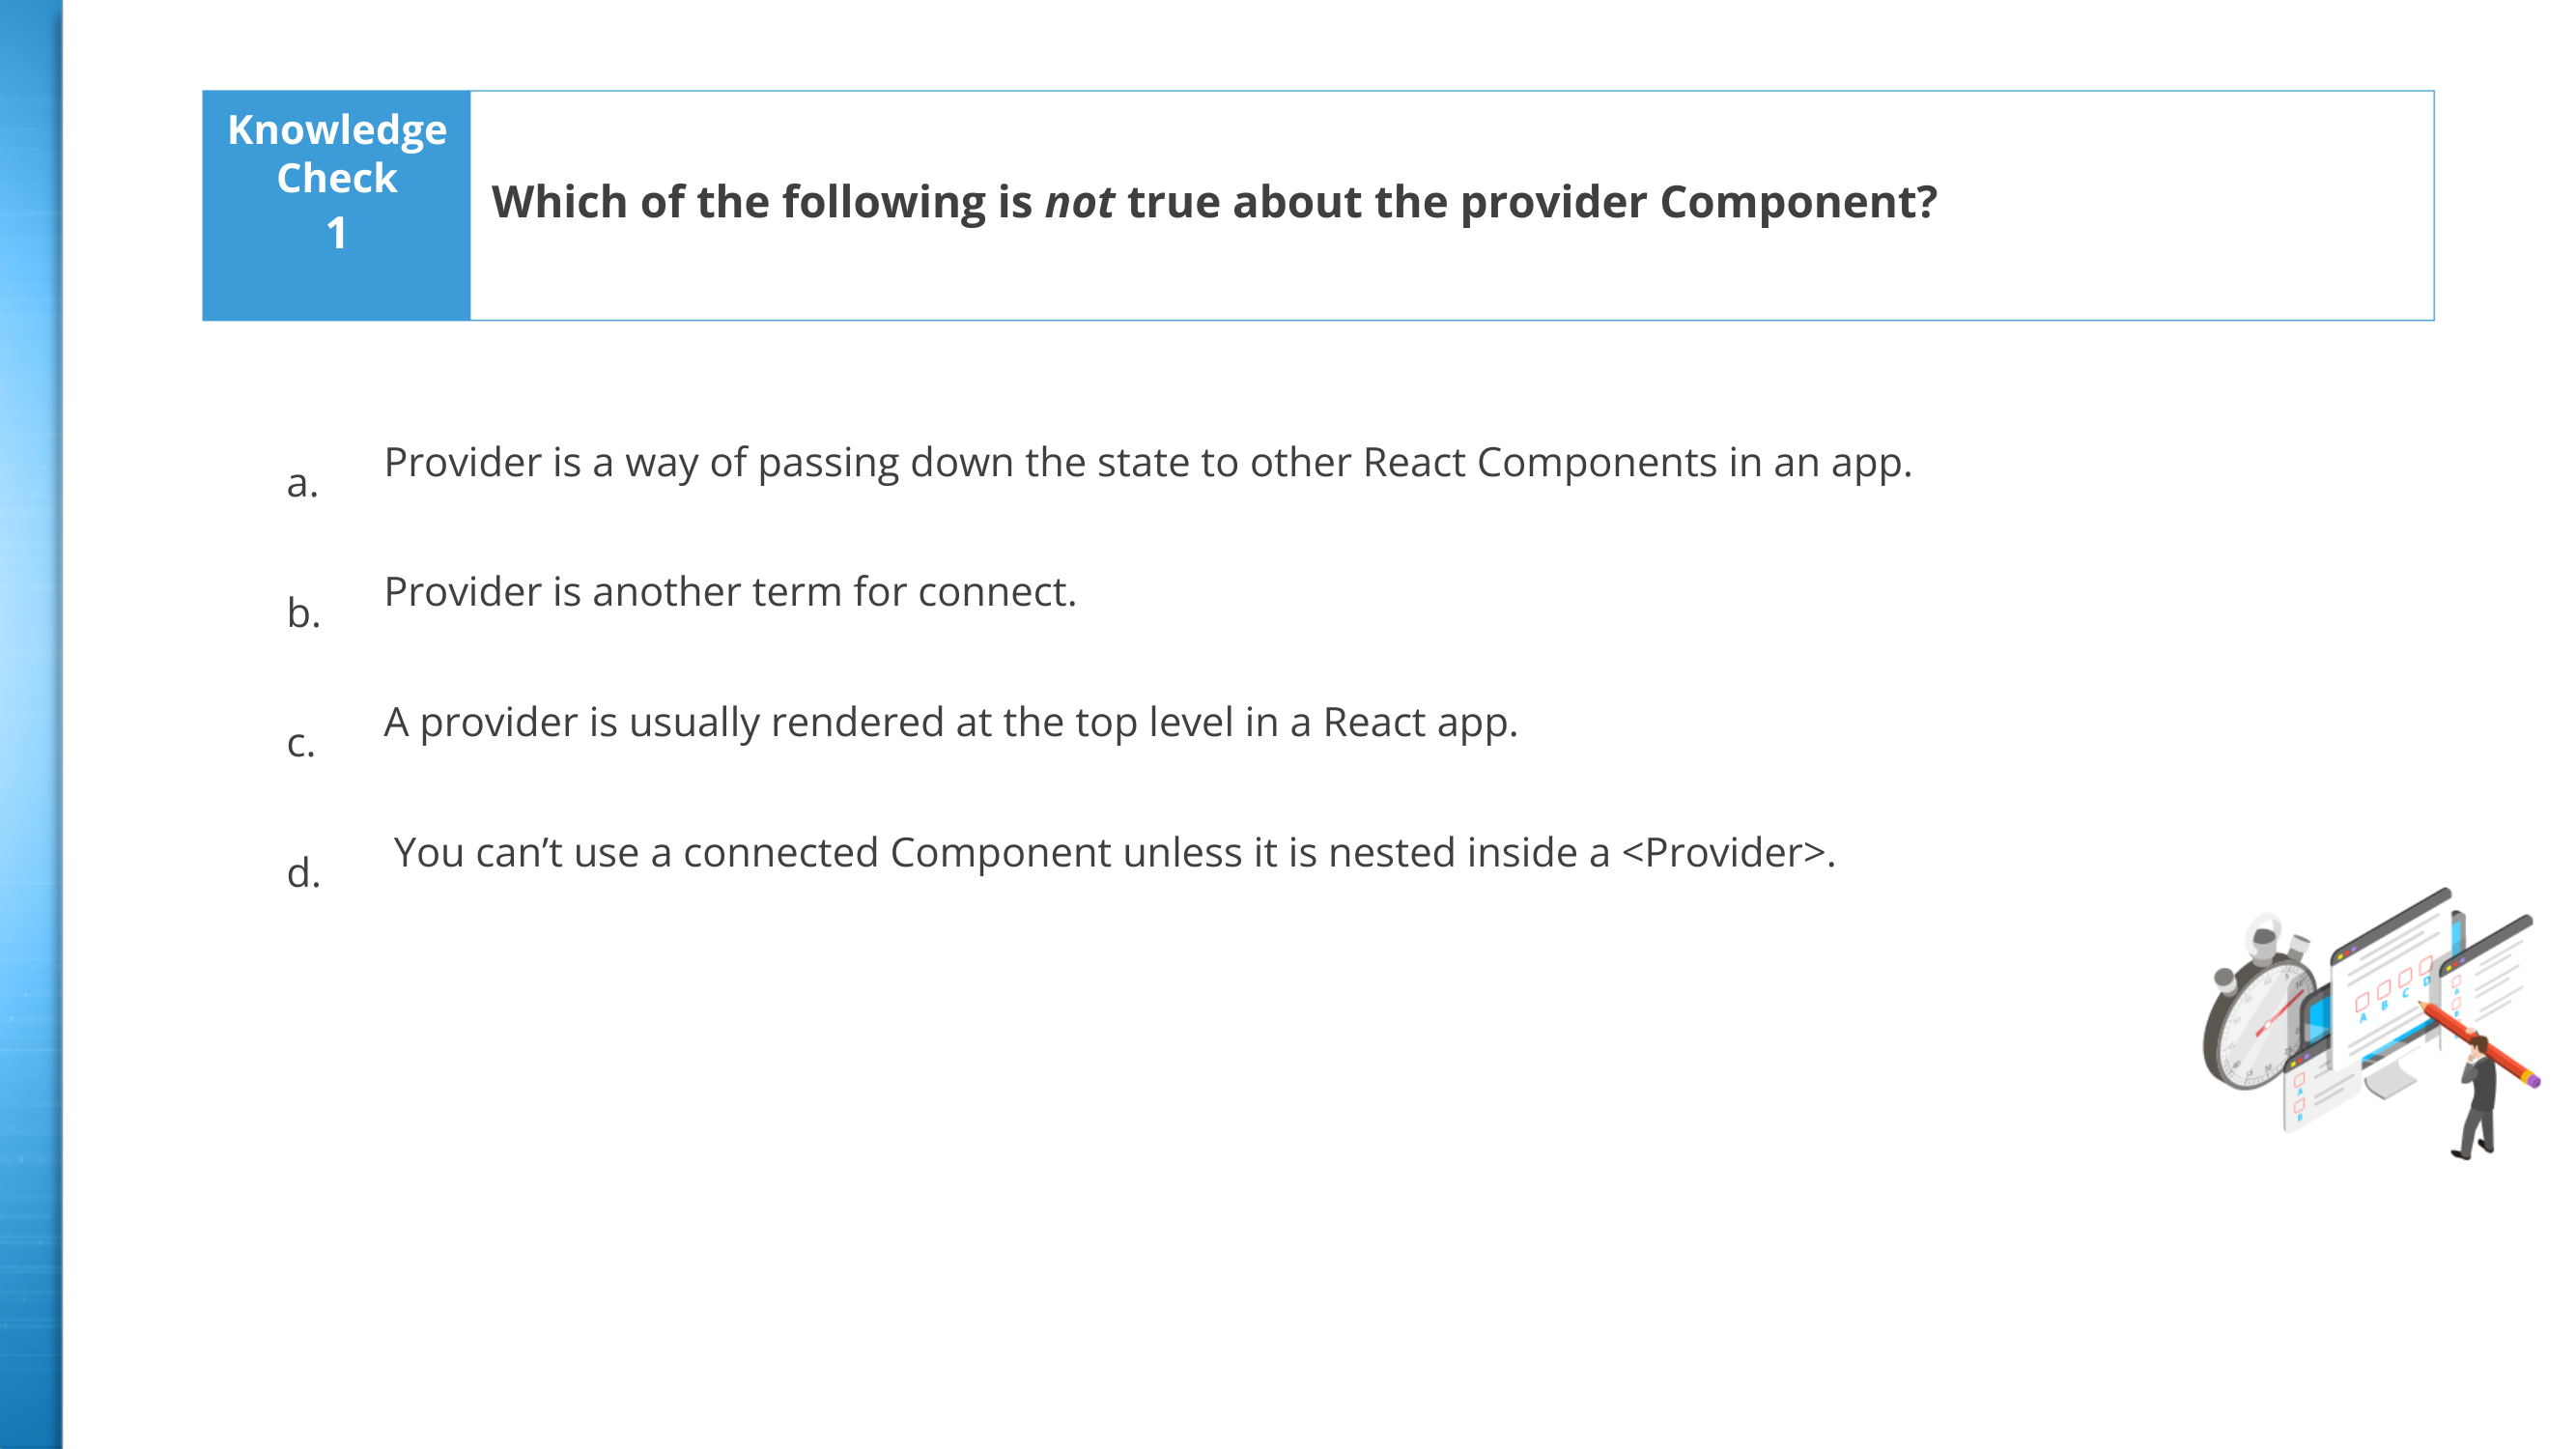

Which of the following is not true about the provider Component?
1
Provider is a way of passing down the state to other React Components in an app.
Provider is another term for connect.
A provider is usually rendered at the top level in a React app.
 You can’t use a connected Component unless it is nested inside a <Provider>.